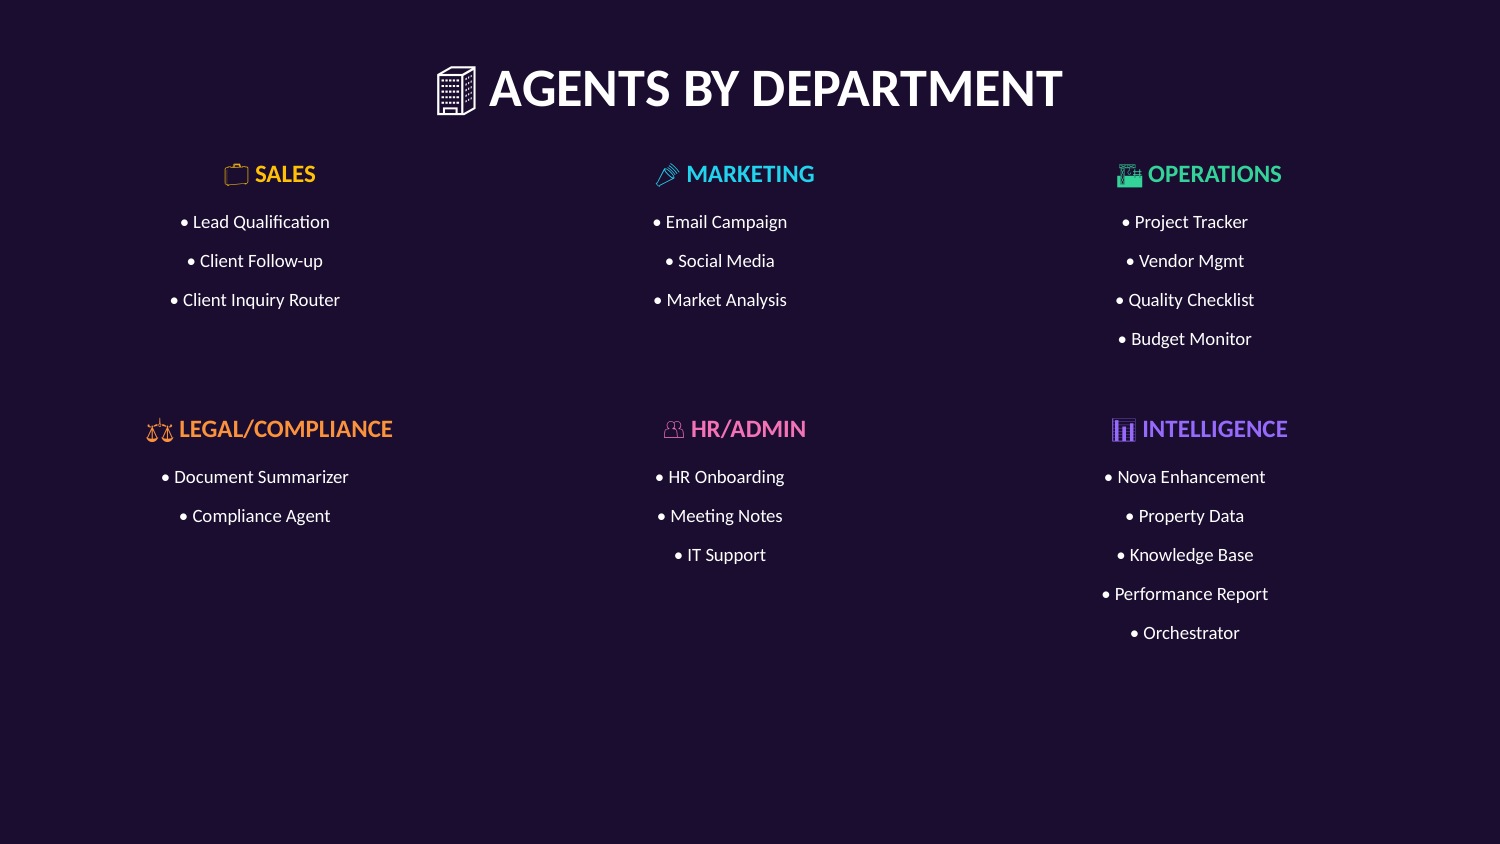

🏢 AGENTS BY DEPARTMENT
💼 SALES
📣 MARKETING
🏗️ OPERATIONS
• Lead Qualification
• Email Campaign
• Project Tracker
• Client Follow-up
• Social Media
• Vendor Mgmt
• Client Inquiry Router
• Market Analysis
• Quality Checklist
• Budget Monitor
⚖️ LEGAL/COMPLIANCE
👥 HR/ADMIN
📊 INTELLIGENCE
• Document Summarizer
• HR Onboarding
• Nova Enhancement
• Compliance Agent
• Meeting Notes
• Property Data
• IT Support
• Knowledge Base
• Performance Report
• Orchestrator